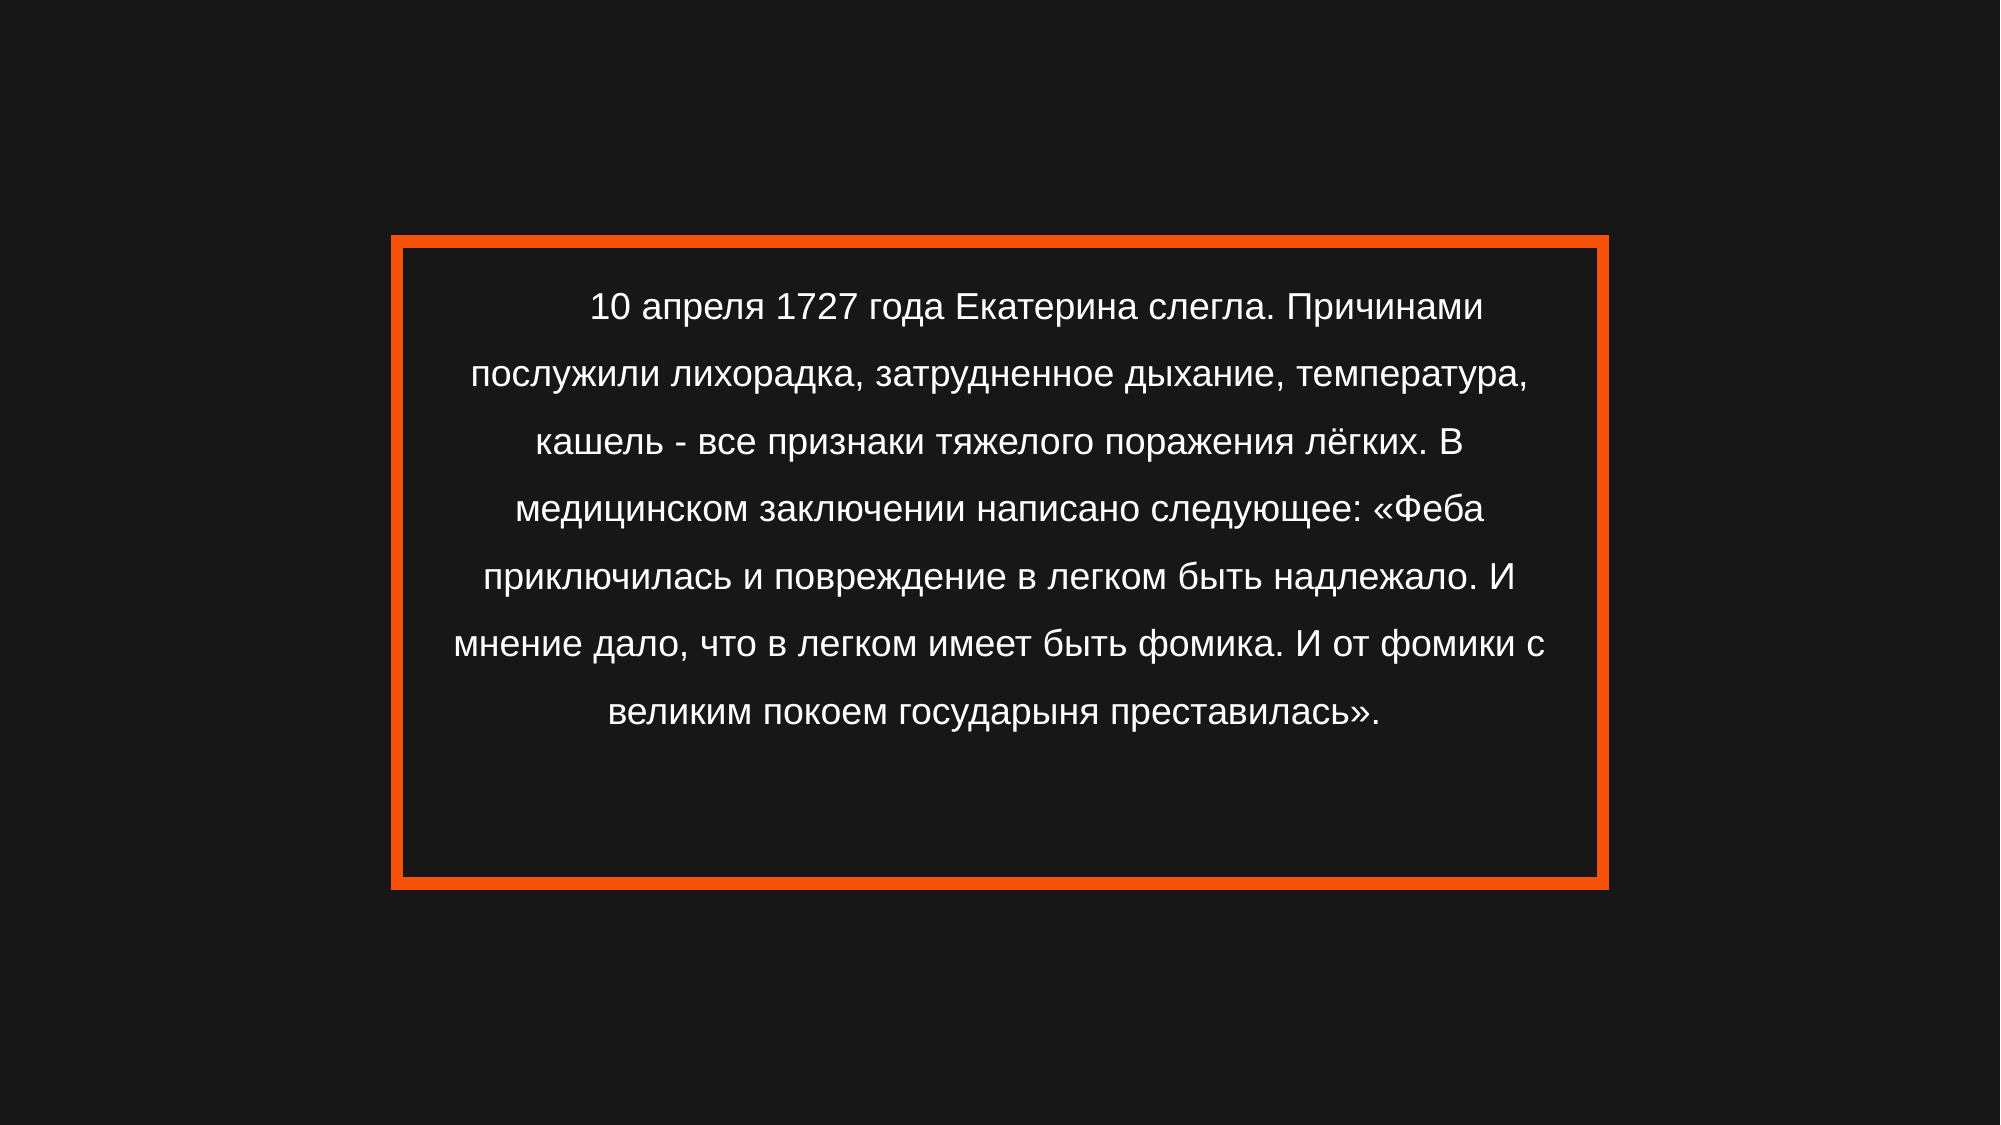

10 апреля 1727 года Екатерина слегла. Причинами послужили лихорадка, затрудненное дыхание, температура, кашель - все признаки тяжелого поражения лёгких. В медицинском заключении написано следующее: «Феба приключилась и повреждение в легком быть надлежало. И мнение дало, что в легком имеет быть фомика. И от фомики с великим покоем государыня преставилась».